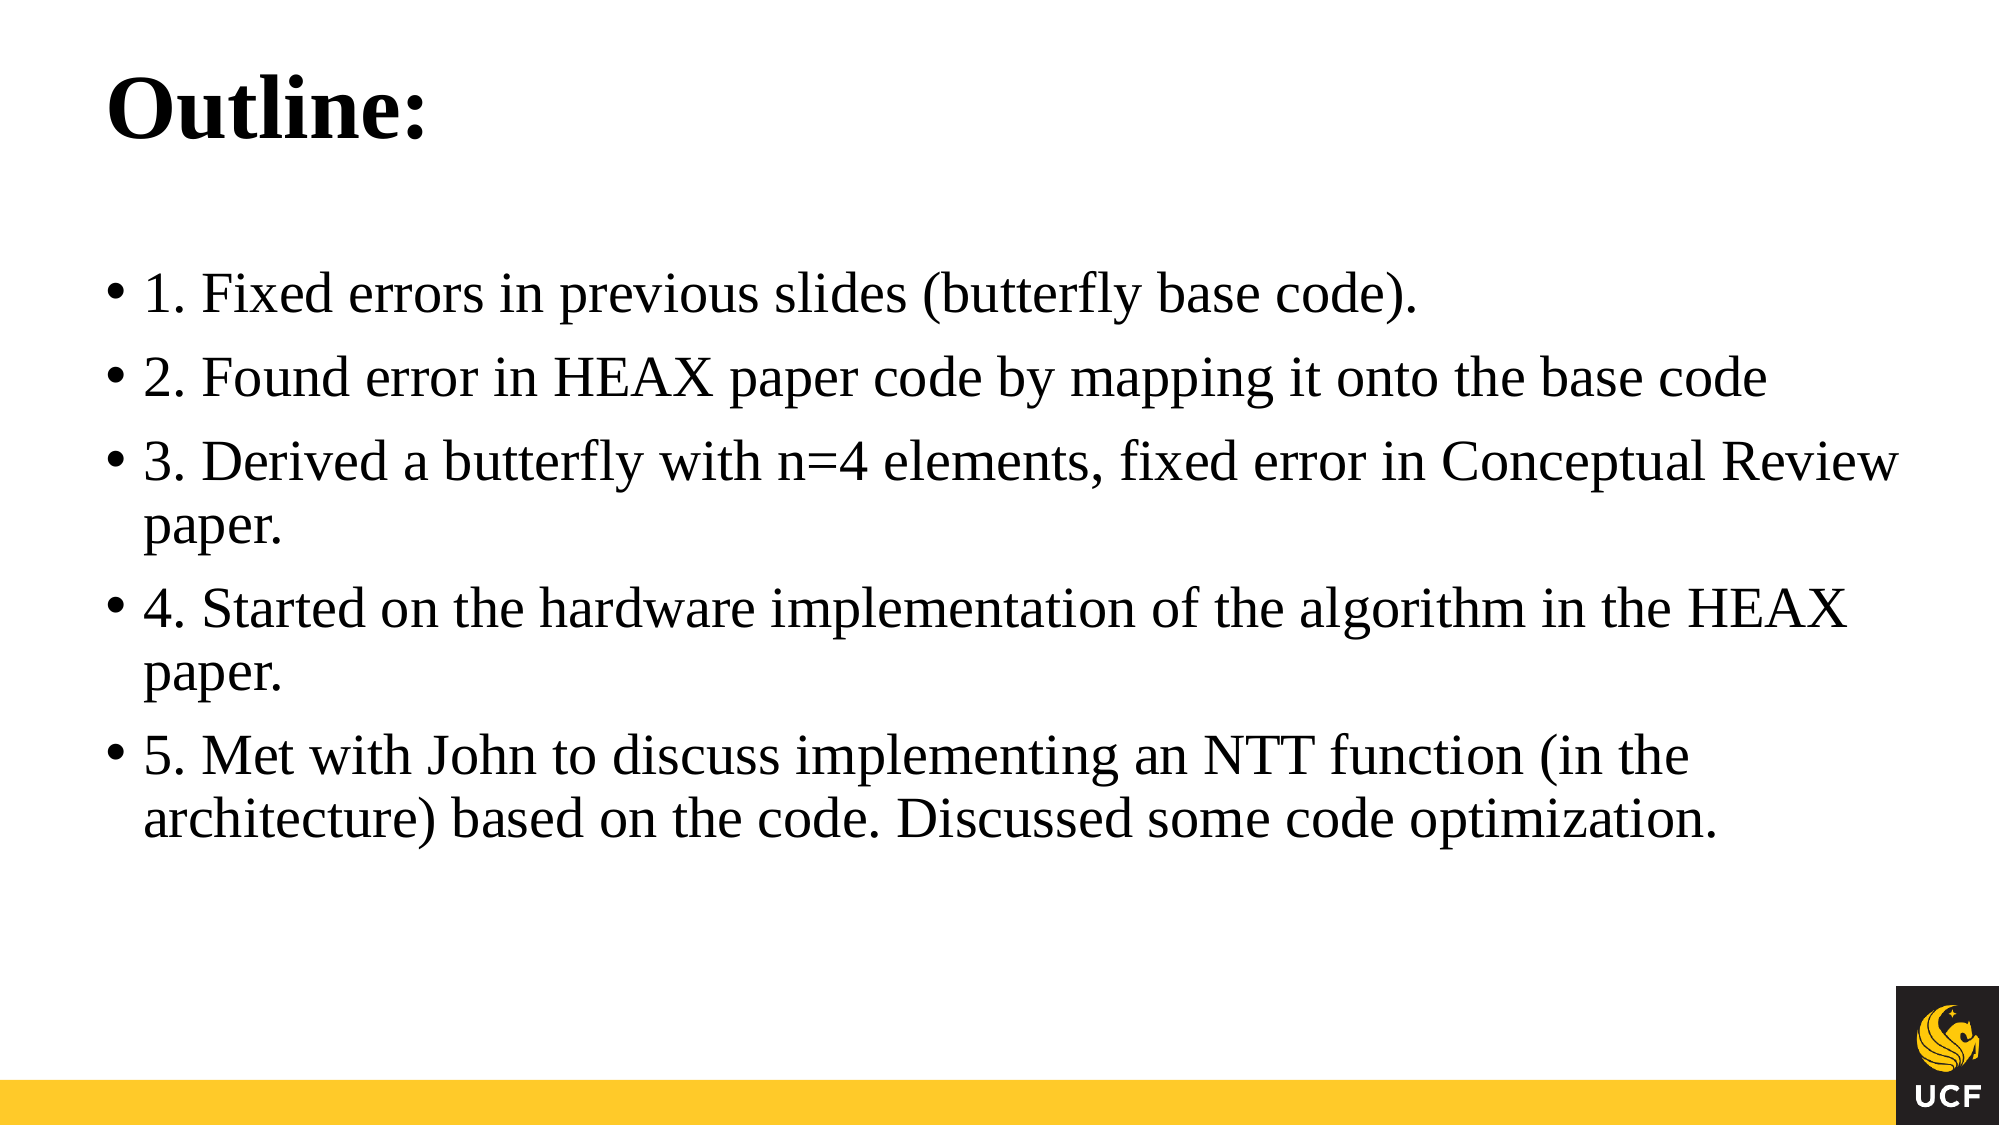

# Outline:
1. Fixed errors in previous slides (butterfly base code).
2. Found error in HEAX paper code by mapping it onto the base code
3. Derived a butterfly with n=4 elements, fixed error in Conceptual Review paper.
4. Started on the hardware implementation of the algorithm in the HEAX paper.
5. Met with John to discuss implementing an NTT function (in the architecture) based on the code. Discussed some code optimization.
2